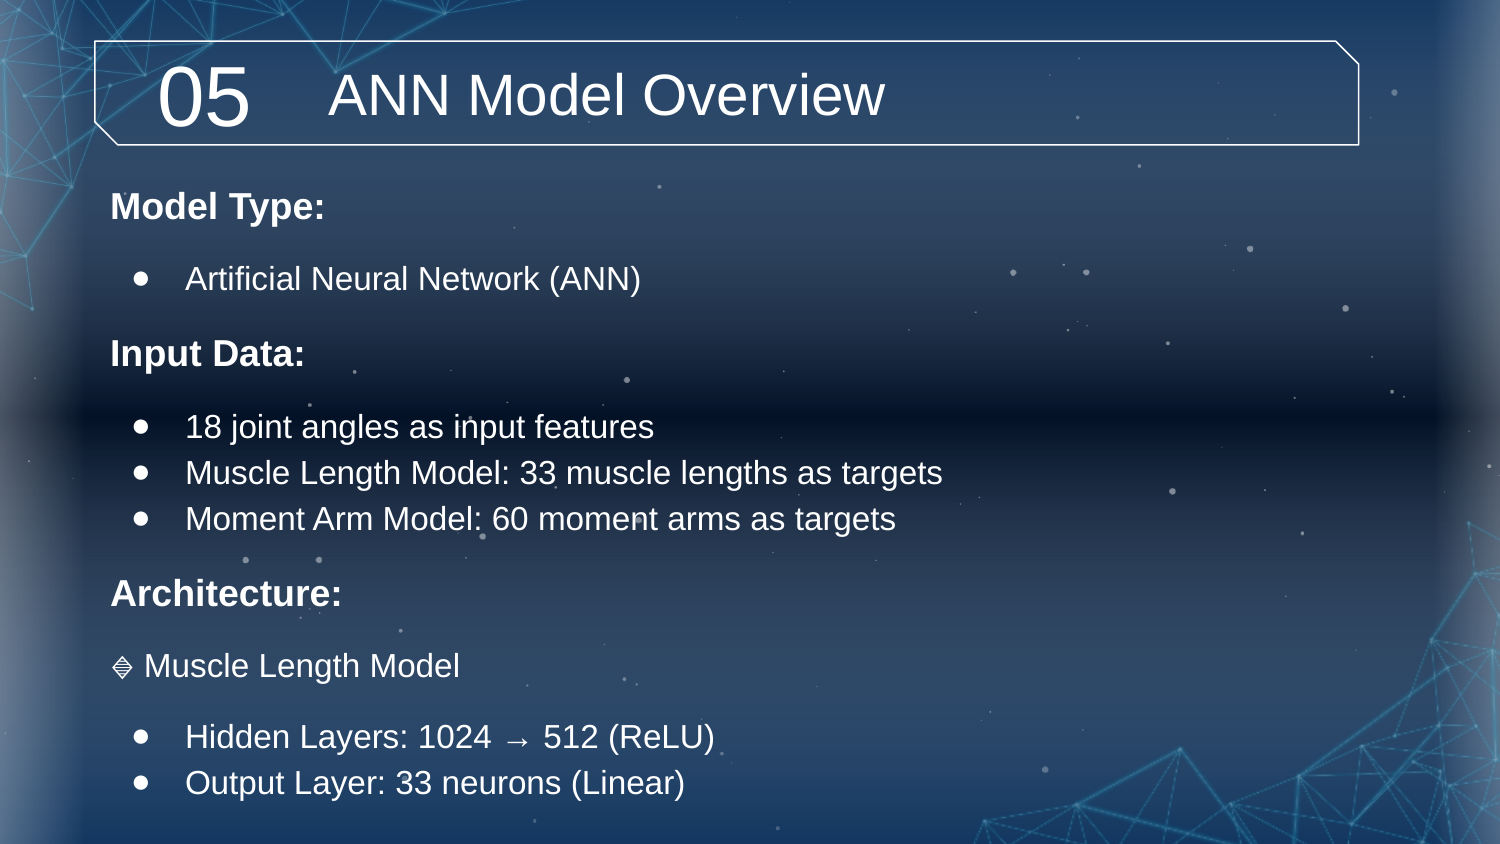

05

# ANN Model Overview

Model Type:
Artificial Neural Network (ANN)
Input Data:
18 joint angles as input features
Muscle Length Model: 33 muscle lengths as targets
Moment Arm Model: 60 moment arms as targets
Architecture:
🔹 Muscle Length Model
Hidden Layers: 1024 → 512 (ReLU)
Output Layer: 33 neurons (Linear)